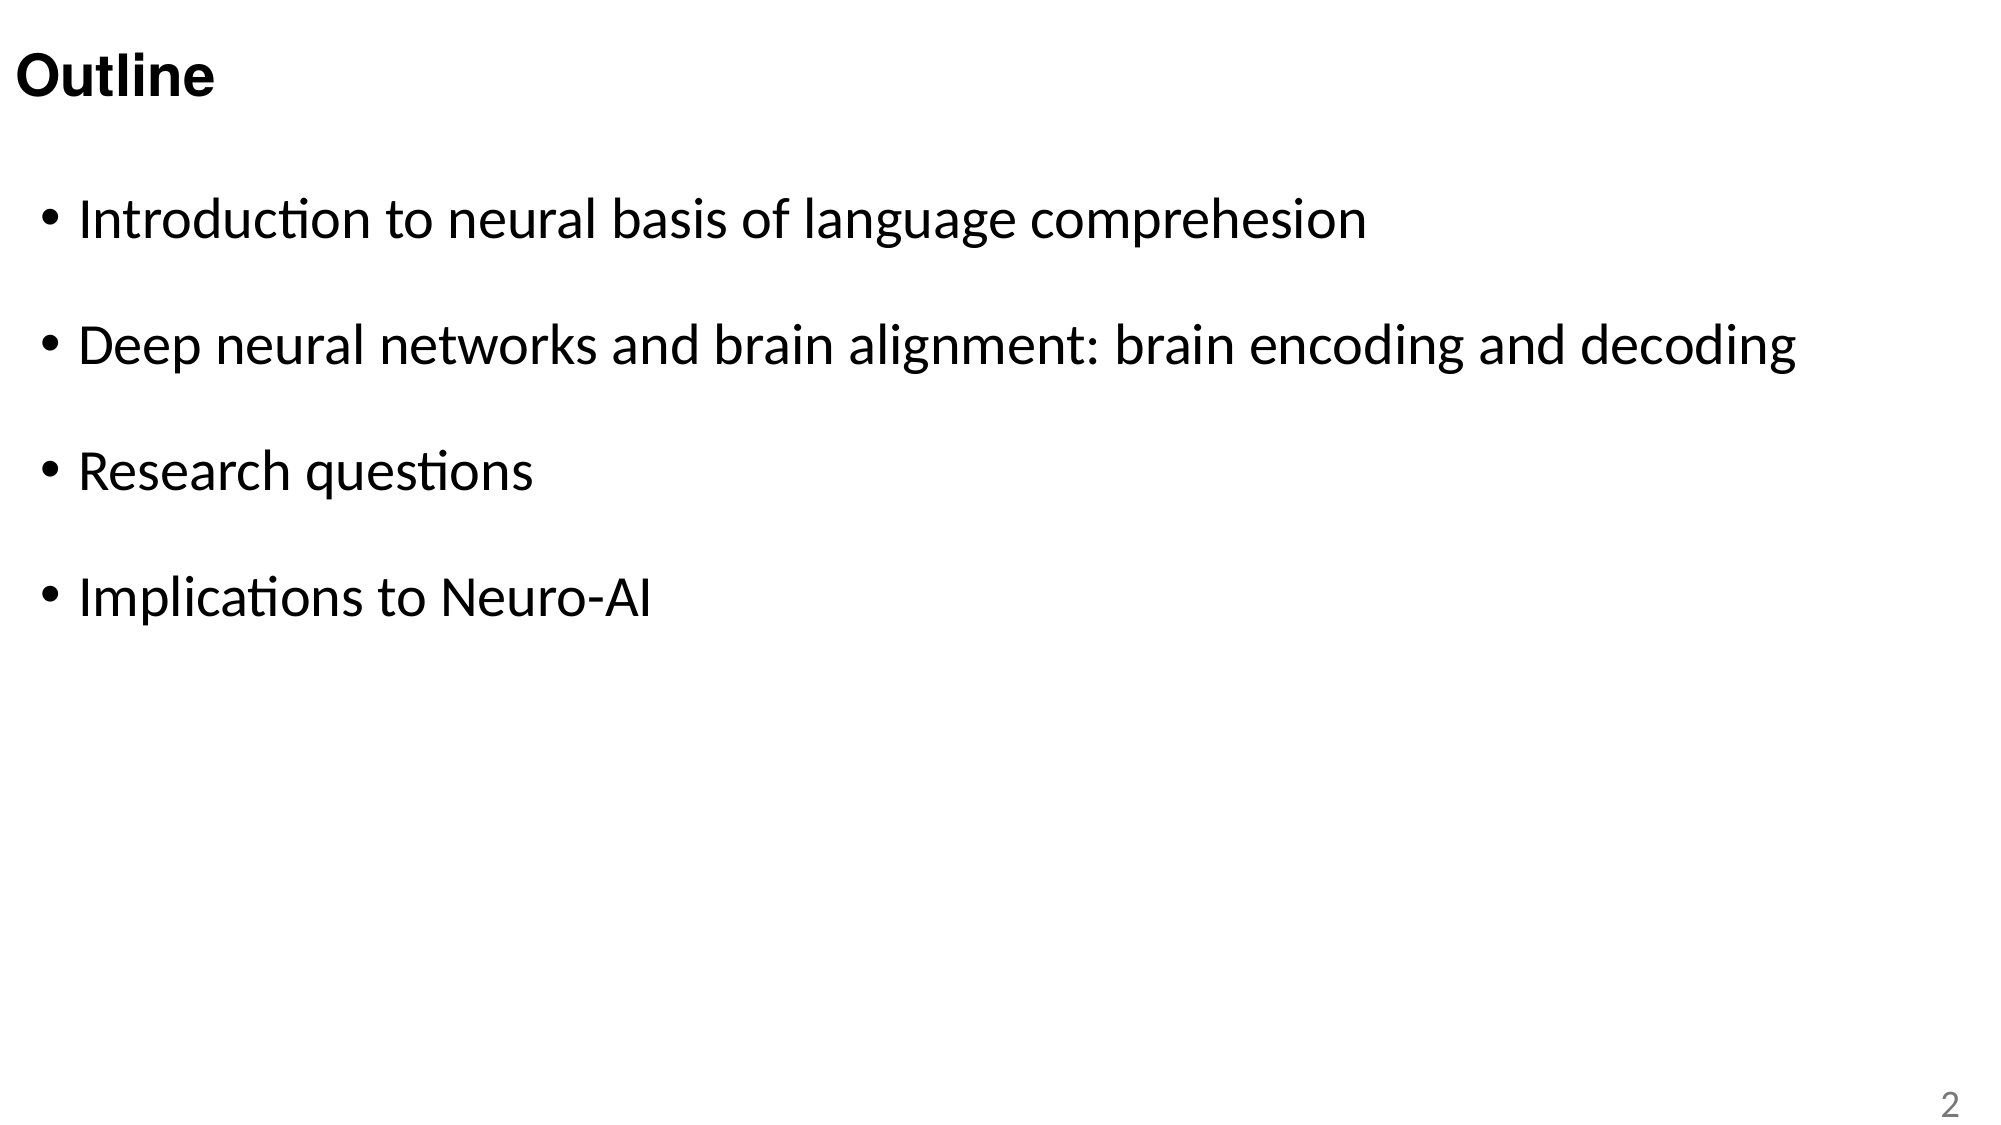

# Outline
Introduction to neural basis of language comprehesion

Deep neural networks and brain alignment: brain encoding and decoding

Research questions

Implications to Neuro-AI
2